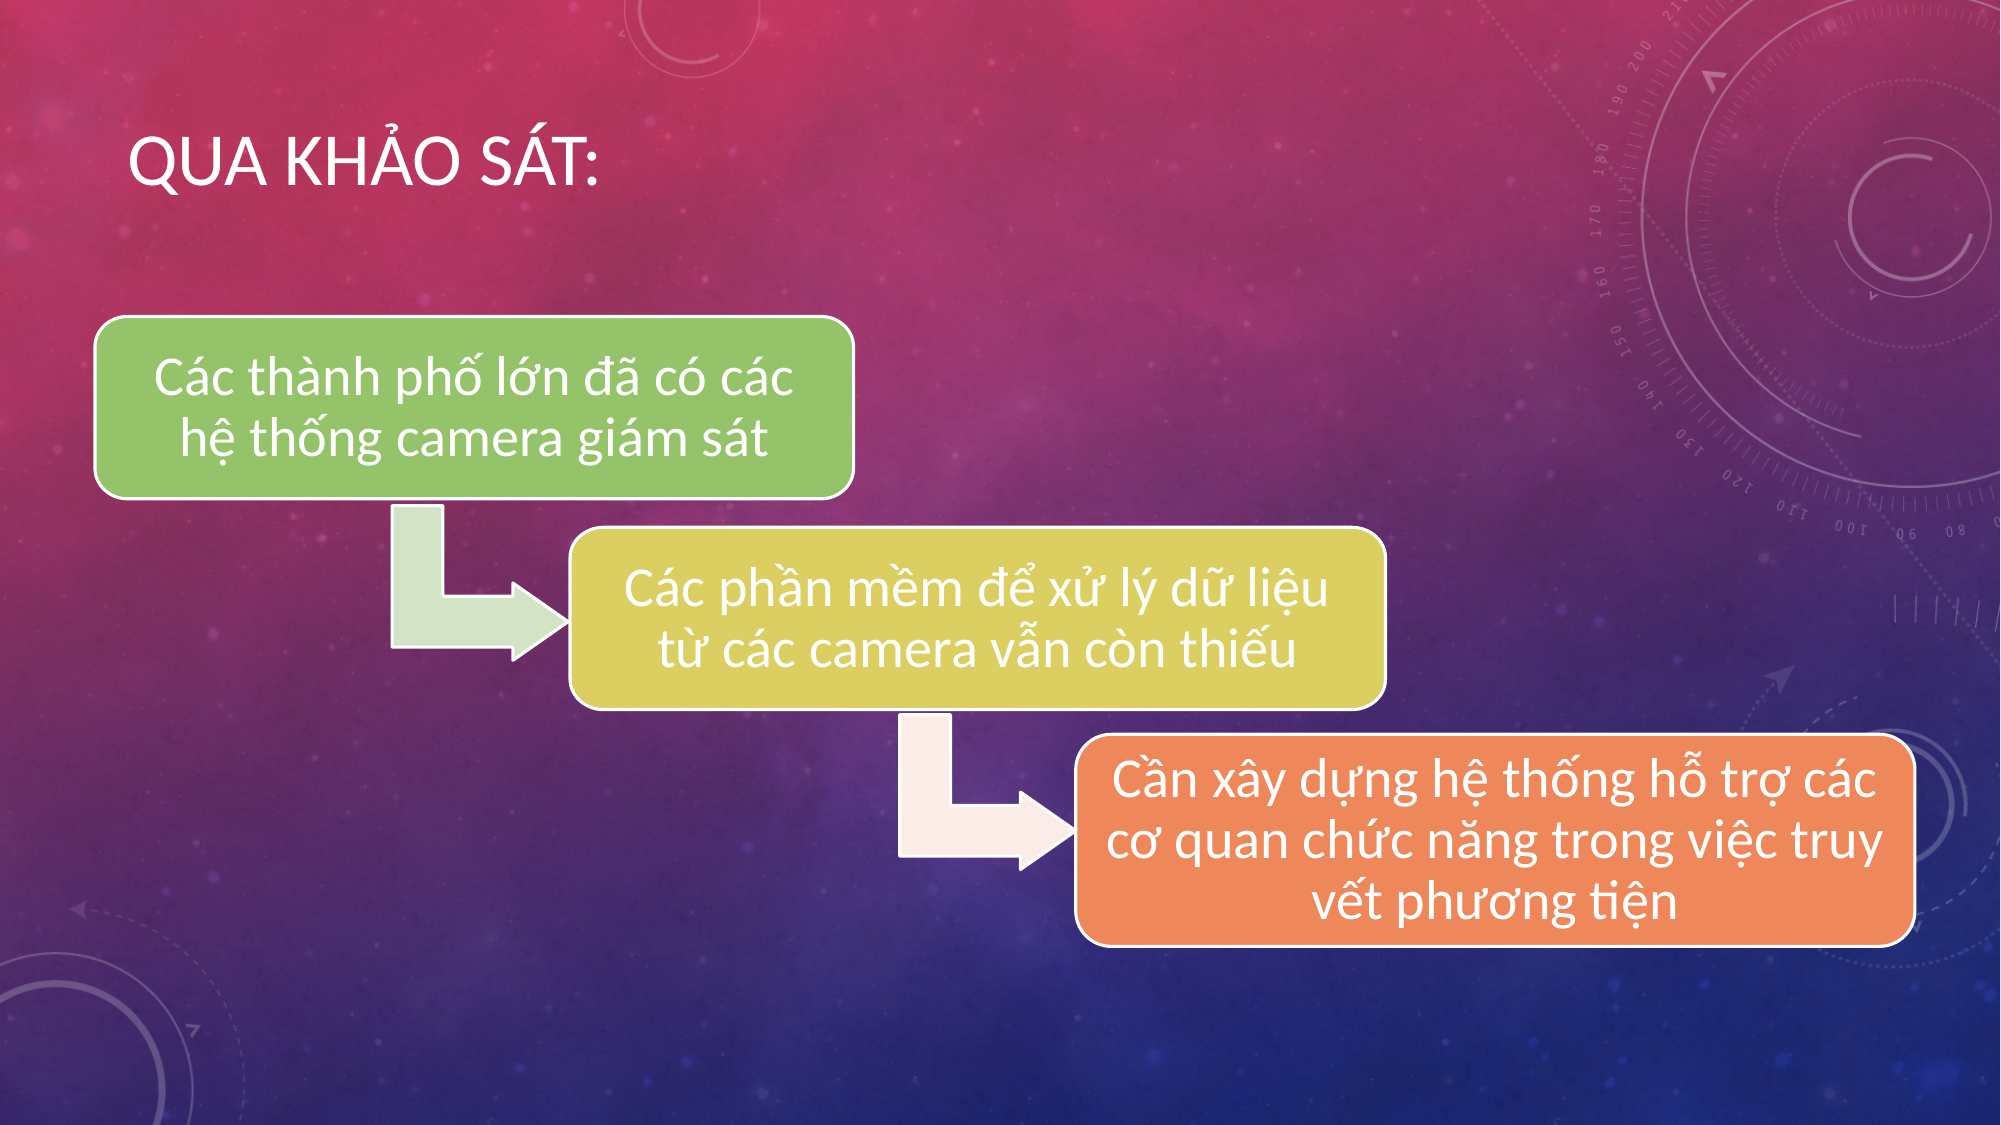

# Qua khảo sát:
Các thành phố lớn đã có các hệ thống camera giám sát

Các phần mềm để xử lý dữ liệu từ các camera vẫn còn thiếu

Cần xây dựng hệ thống hỗ trợ các cơ quan chức năng trong việc truy vết phương tiện